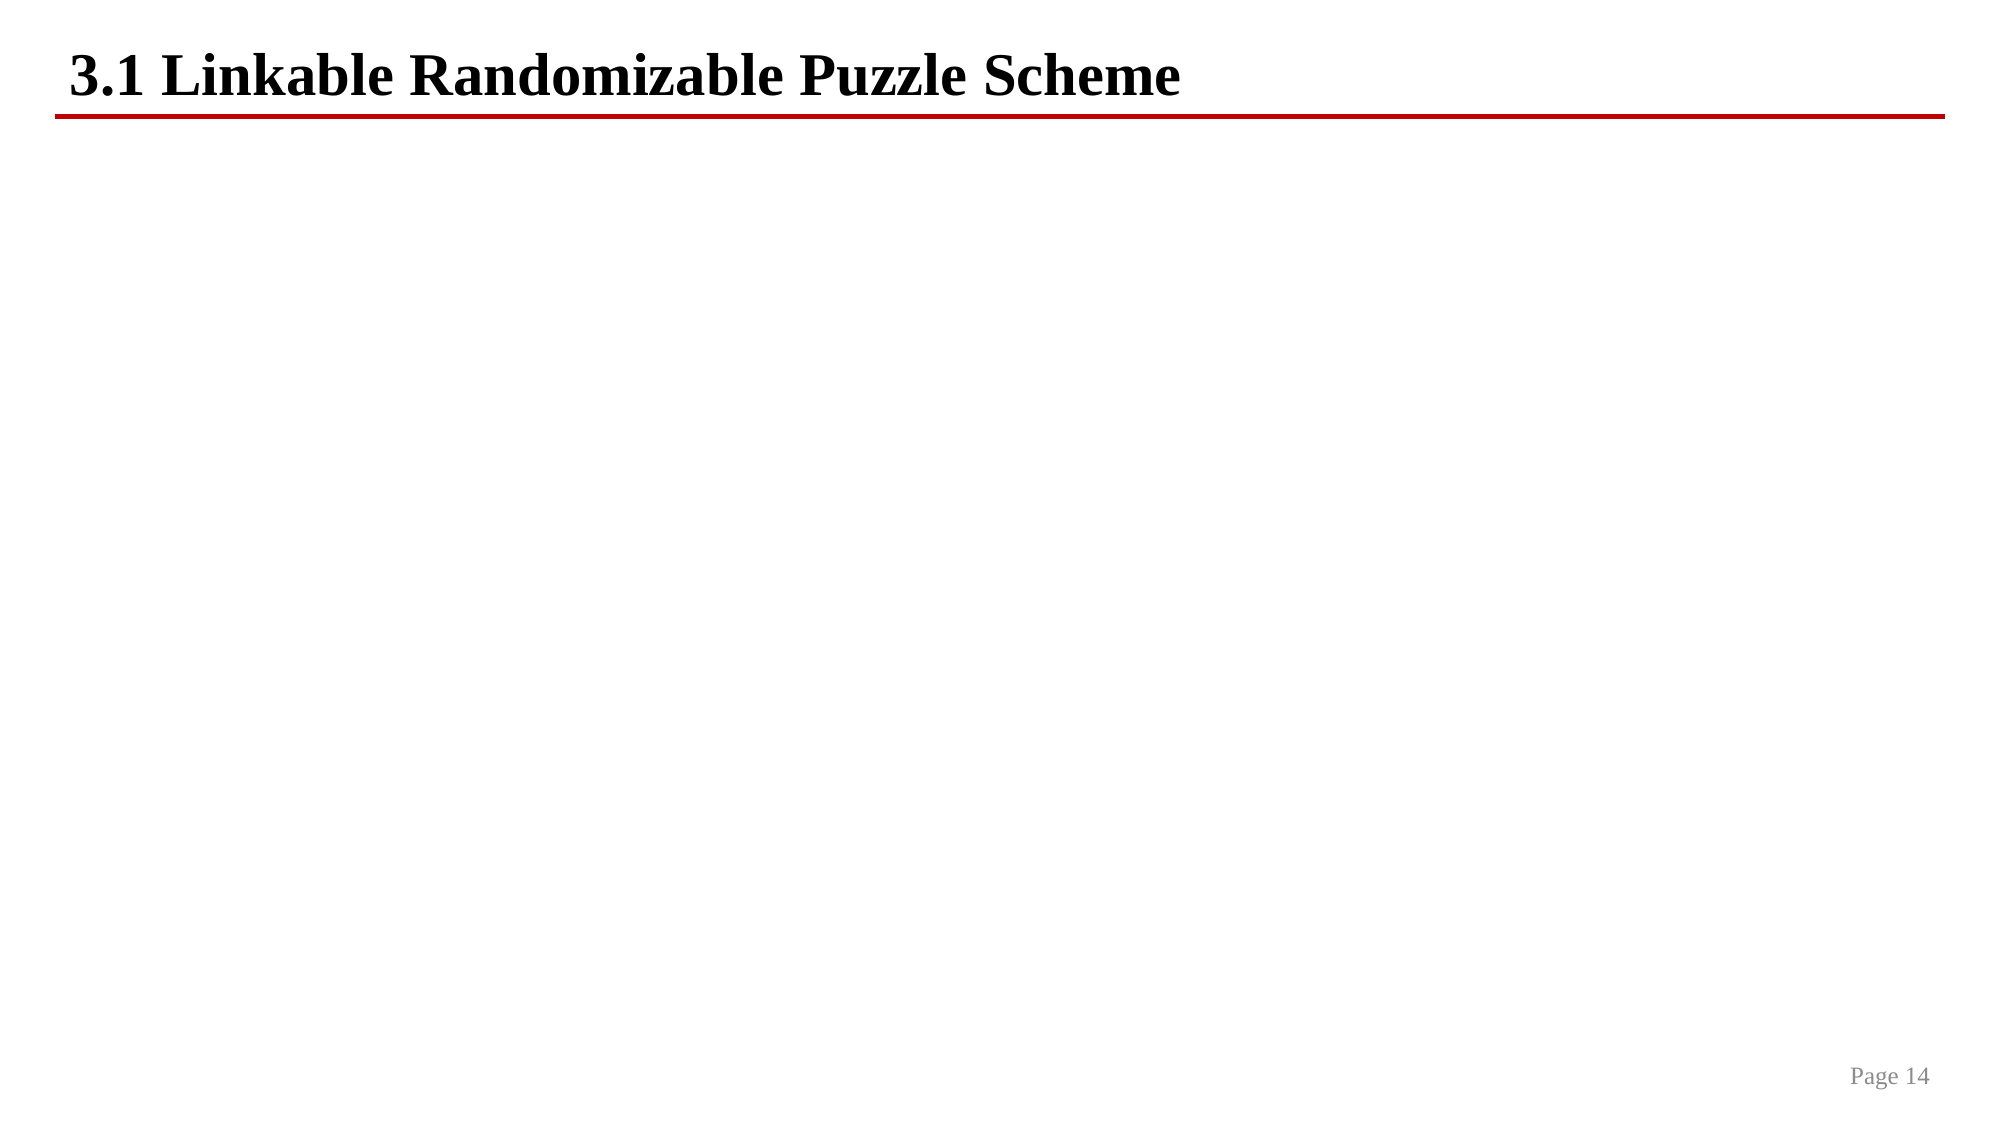

# 3.1 Linkable Randomizable Puzzle Scheme

Page 14